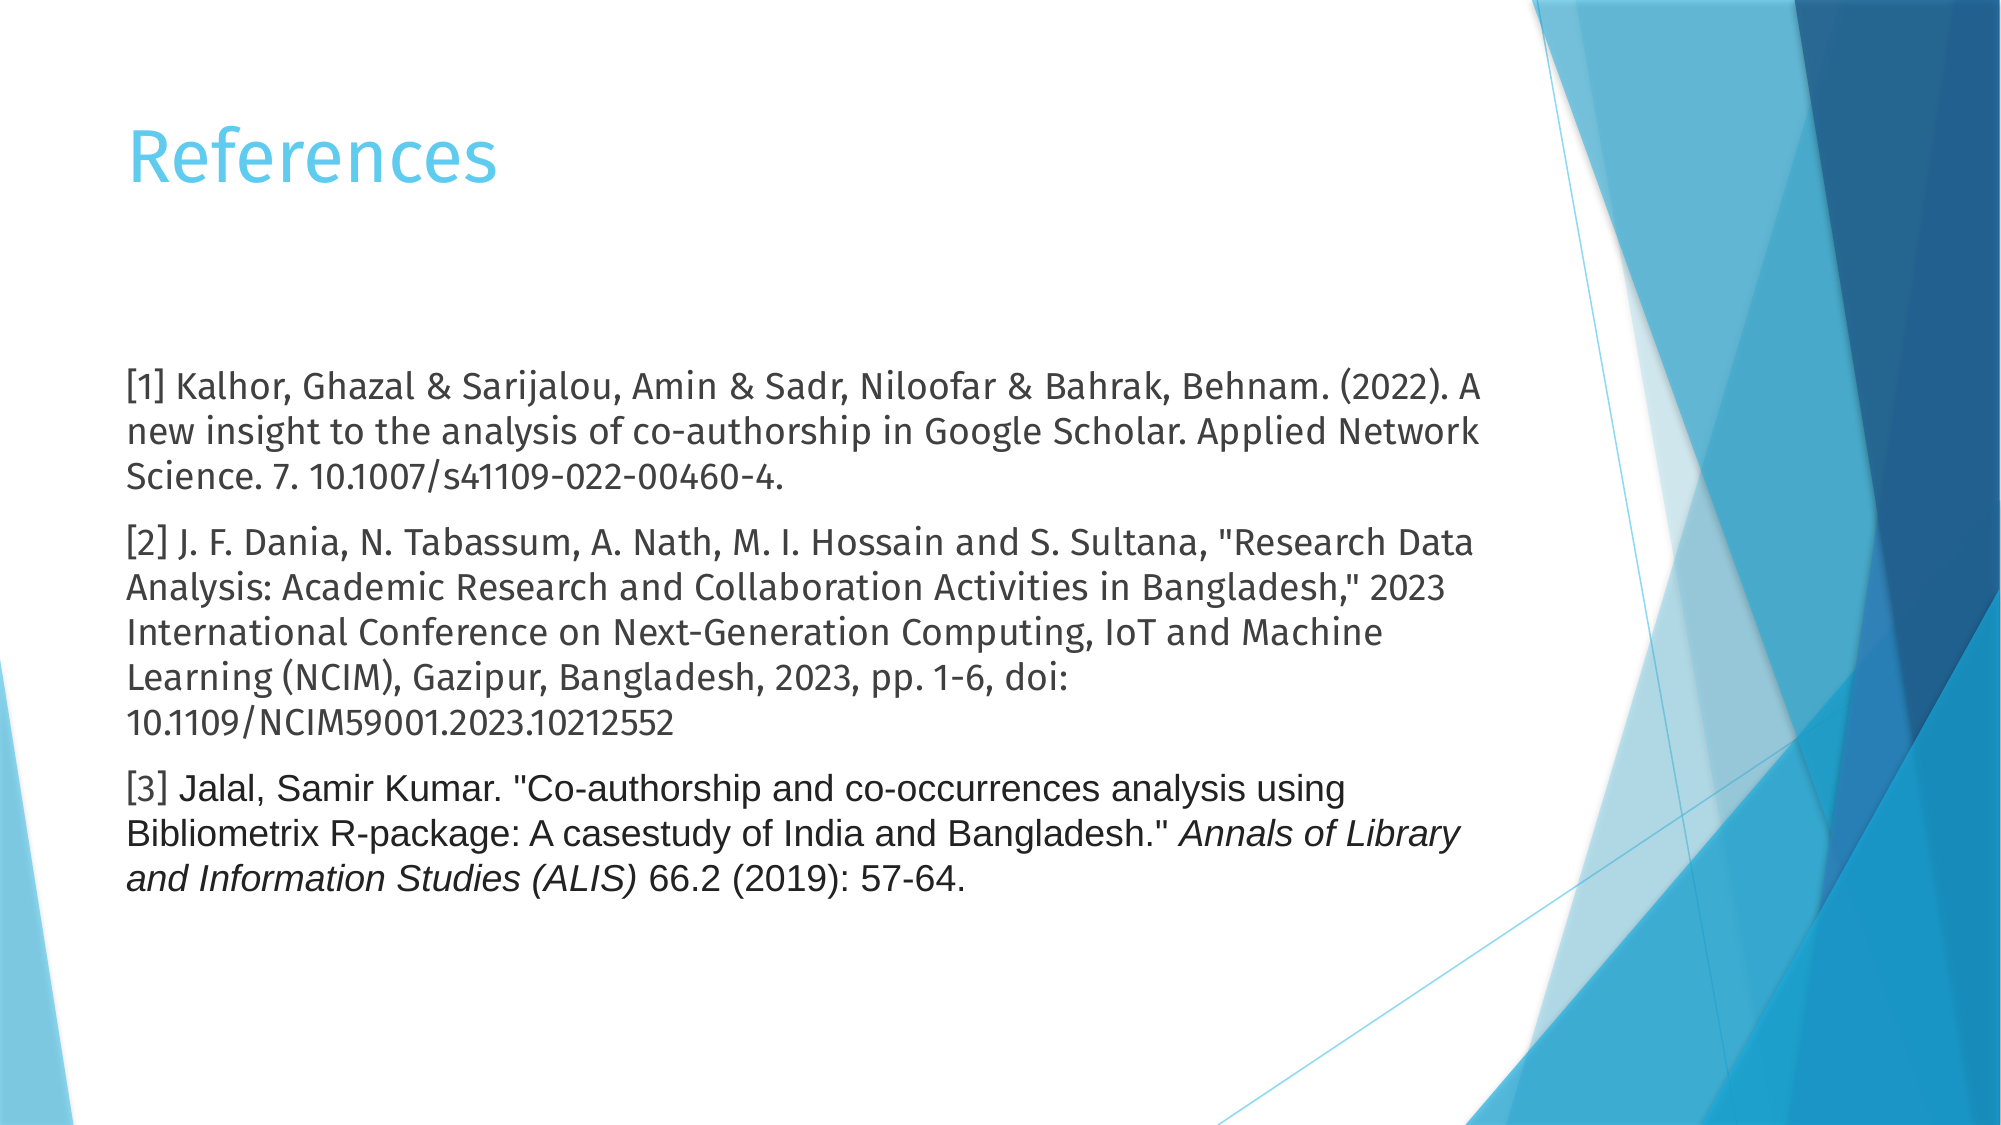

# References
[1] Kalhor, Ghazal & Sarijalou, Amin & Sadr, Niloofar & Bahrak, Behnam. (2022). A new insight to the analysis of co-authorship in Google Scholar. Applied Network Science. 7. 10.1007/s41109-022-00460-4.
[2] J. F. Dania, N. Tabassum, A. Nath, M. I. Hossain and S. Sultana, "Research Data Analysis: Academic Research and Collaboration Activities in Bangladesh," 2023 International Conference on Next-Generation Computing, IoT and Machine Learning (NCIM), Gazipur, Bangladesh, 2023, pp. 1-6, doi: 10.1109/NCIM59001.2023.10212552
[3] Jalal, Samir Kumar. "Co-authorship and co-occurrences analysis using Bibliometrix R-package: A casestudy of India and Bangladesh." Annals of Library and Information Studies (ALIS) 66.2 (2019): 57-64.